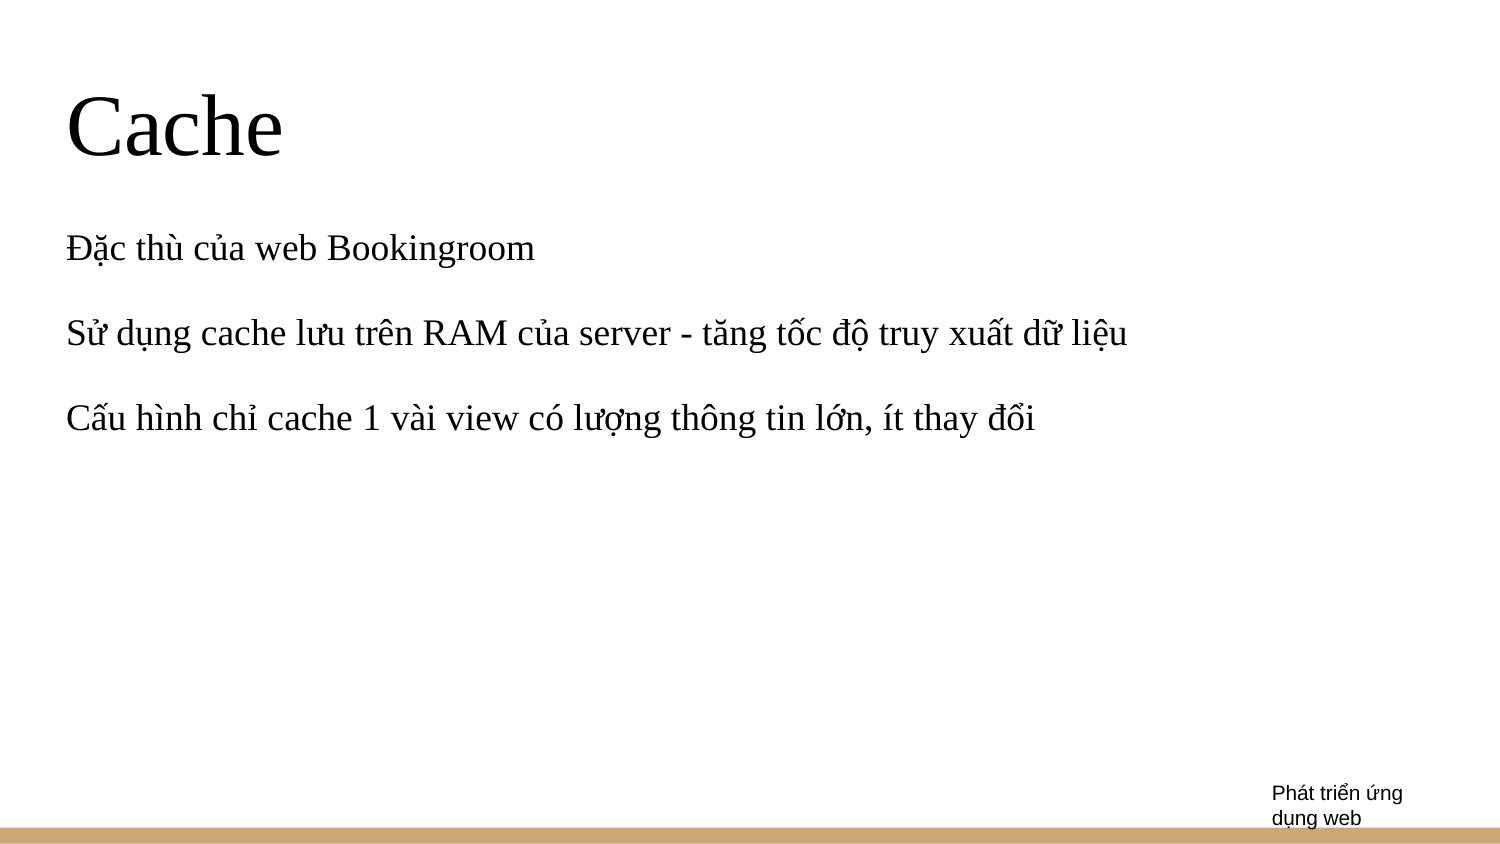

# Cache
Đặc thù của web Bookingroom
Sử dụng cache lưu trên RAM của server - tăng tốc độ truy xuất dữ liệu
Cấu hình chỉ cache 1 vài view có lượng thông tin lớn, ít thay đổi

Phát triển ứng dụng web